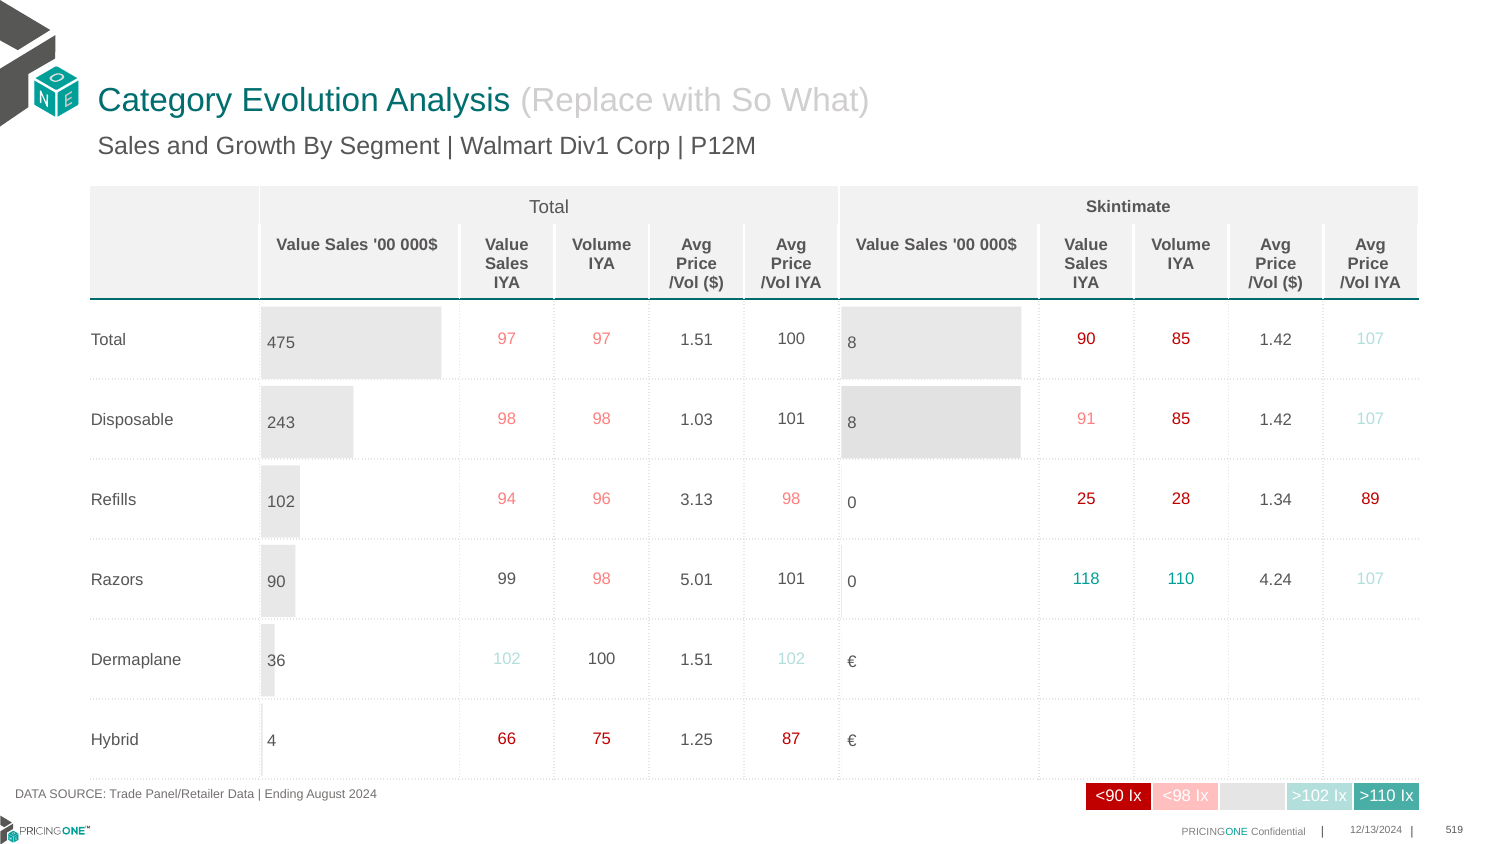

# Category Evolution Analysis (Replace with So What)
Sales and Growth By Segment | Walmart Div1 Corp | P12M
|  | Total |  |  |  |  | Skintimate |  |  |  |  |
| --- | --- | --- | --- | --- | --- | --- | --- | --- | --- | --- |
|  | Value Sales '00 000$ | Value Sales IYA | Volume IYA | Avg Price /Vol ($) | Avg Price /Vol IYA | Value Sales '00 000$ | Value Sales IYA | Volume IYA | Avg Price /Vol ($) | Avg Price /Vol IYA |
| Total |  | 97 | 97 | 1.51 | 100 |  | 90 | 85 | 1.42 | 107 |
| Disposable |  | 98 | 98 | 1.03 | 101 |  | 91 | 85 | 1.42 | 107 |
| Refills |  | 94 | 96 | 3.13 | 98 |  | 25 | 28 | 1.34 | 89 |
| Razors |  | 99 | 98 | 5.01 | 101 |  | 118 | 110 | 4.24 | 107 |
| Dermaplane |  | 102 | 100 | 1.51 | 102 |  |  |  |  |  |
| Hybrid |  | 66 | 75 | 1.25 | 87 |  |  |  |  |  |

### Chart

| Category | Value Sales |
|---|---|
| Grand | 475.20104 |
| Disposable | 243.22477 |
| Refills | 102.08114 |
| Razors | 90.38227 |
| Dermaplane | 35.61758 |
| Hybrid | 3.89528 |

### Chart

| Category | Value Sales |
|---|---|
| Grand | 7.59098 |
| Disposable | 7.55678 |
| Refills | 0.00755 |
| Razors | 0.02665 |
| Dermaplane | 0.0 |
| Hybrid | 0.0 |
DATA SOURCE: Trade Panel/Retailer Data | Ending August 2024
| <90 Ix | <98 Ix |  | >102 Ix | >110 Ix |
| --- | --- | --- | --- | --- |

12/13/2024
519